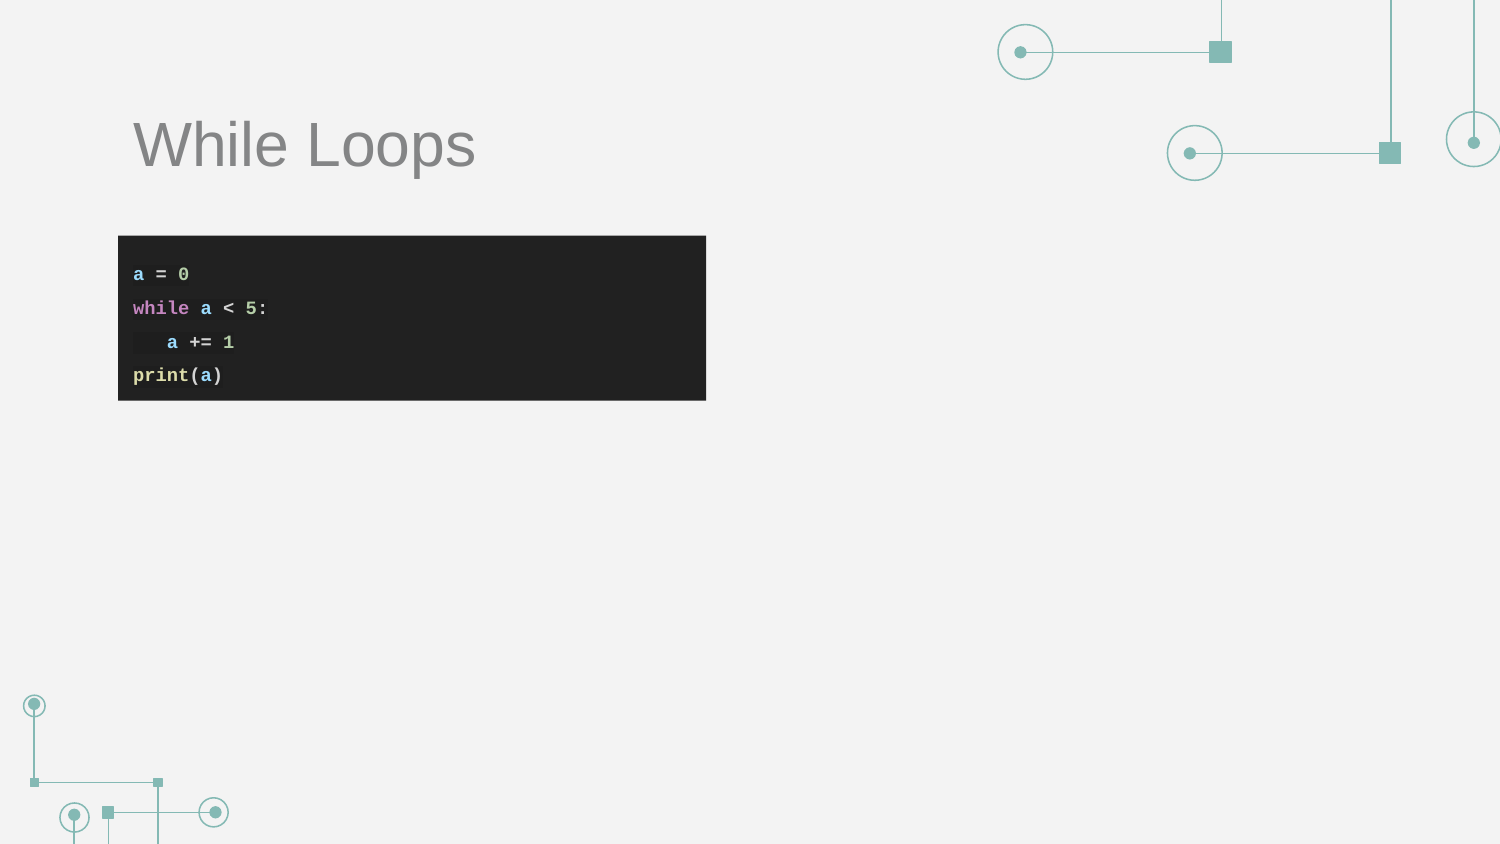

# While Loops
a = 0
while a < 5:
   a += 1
print(a)